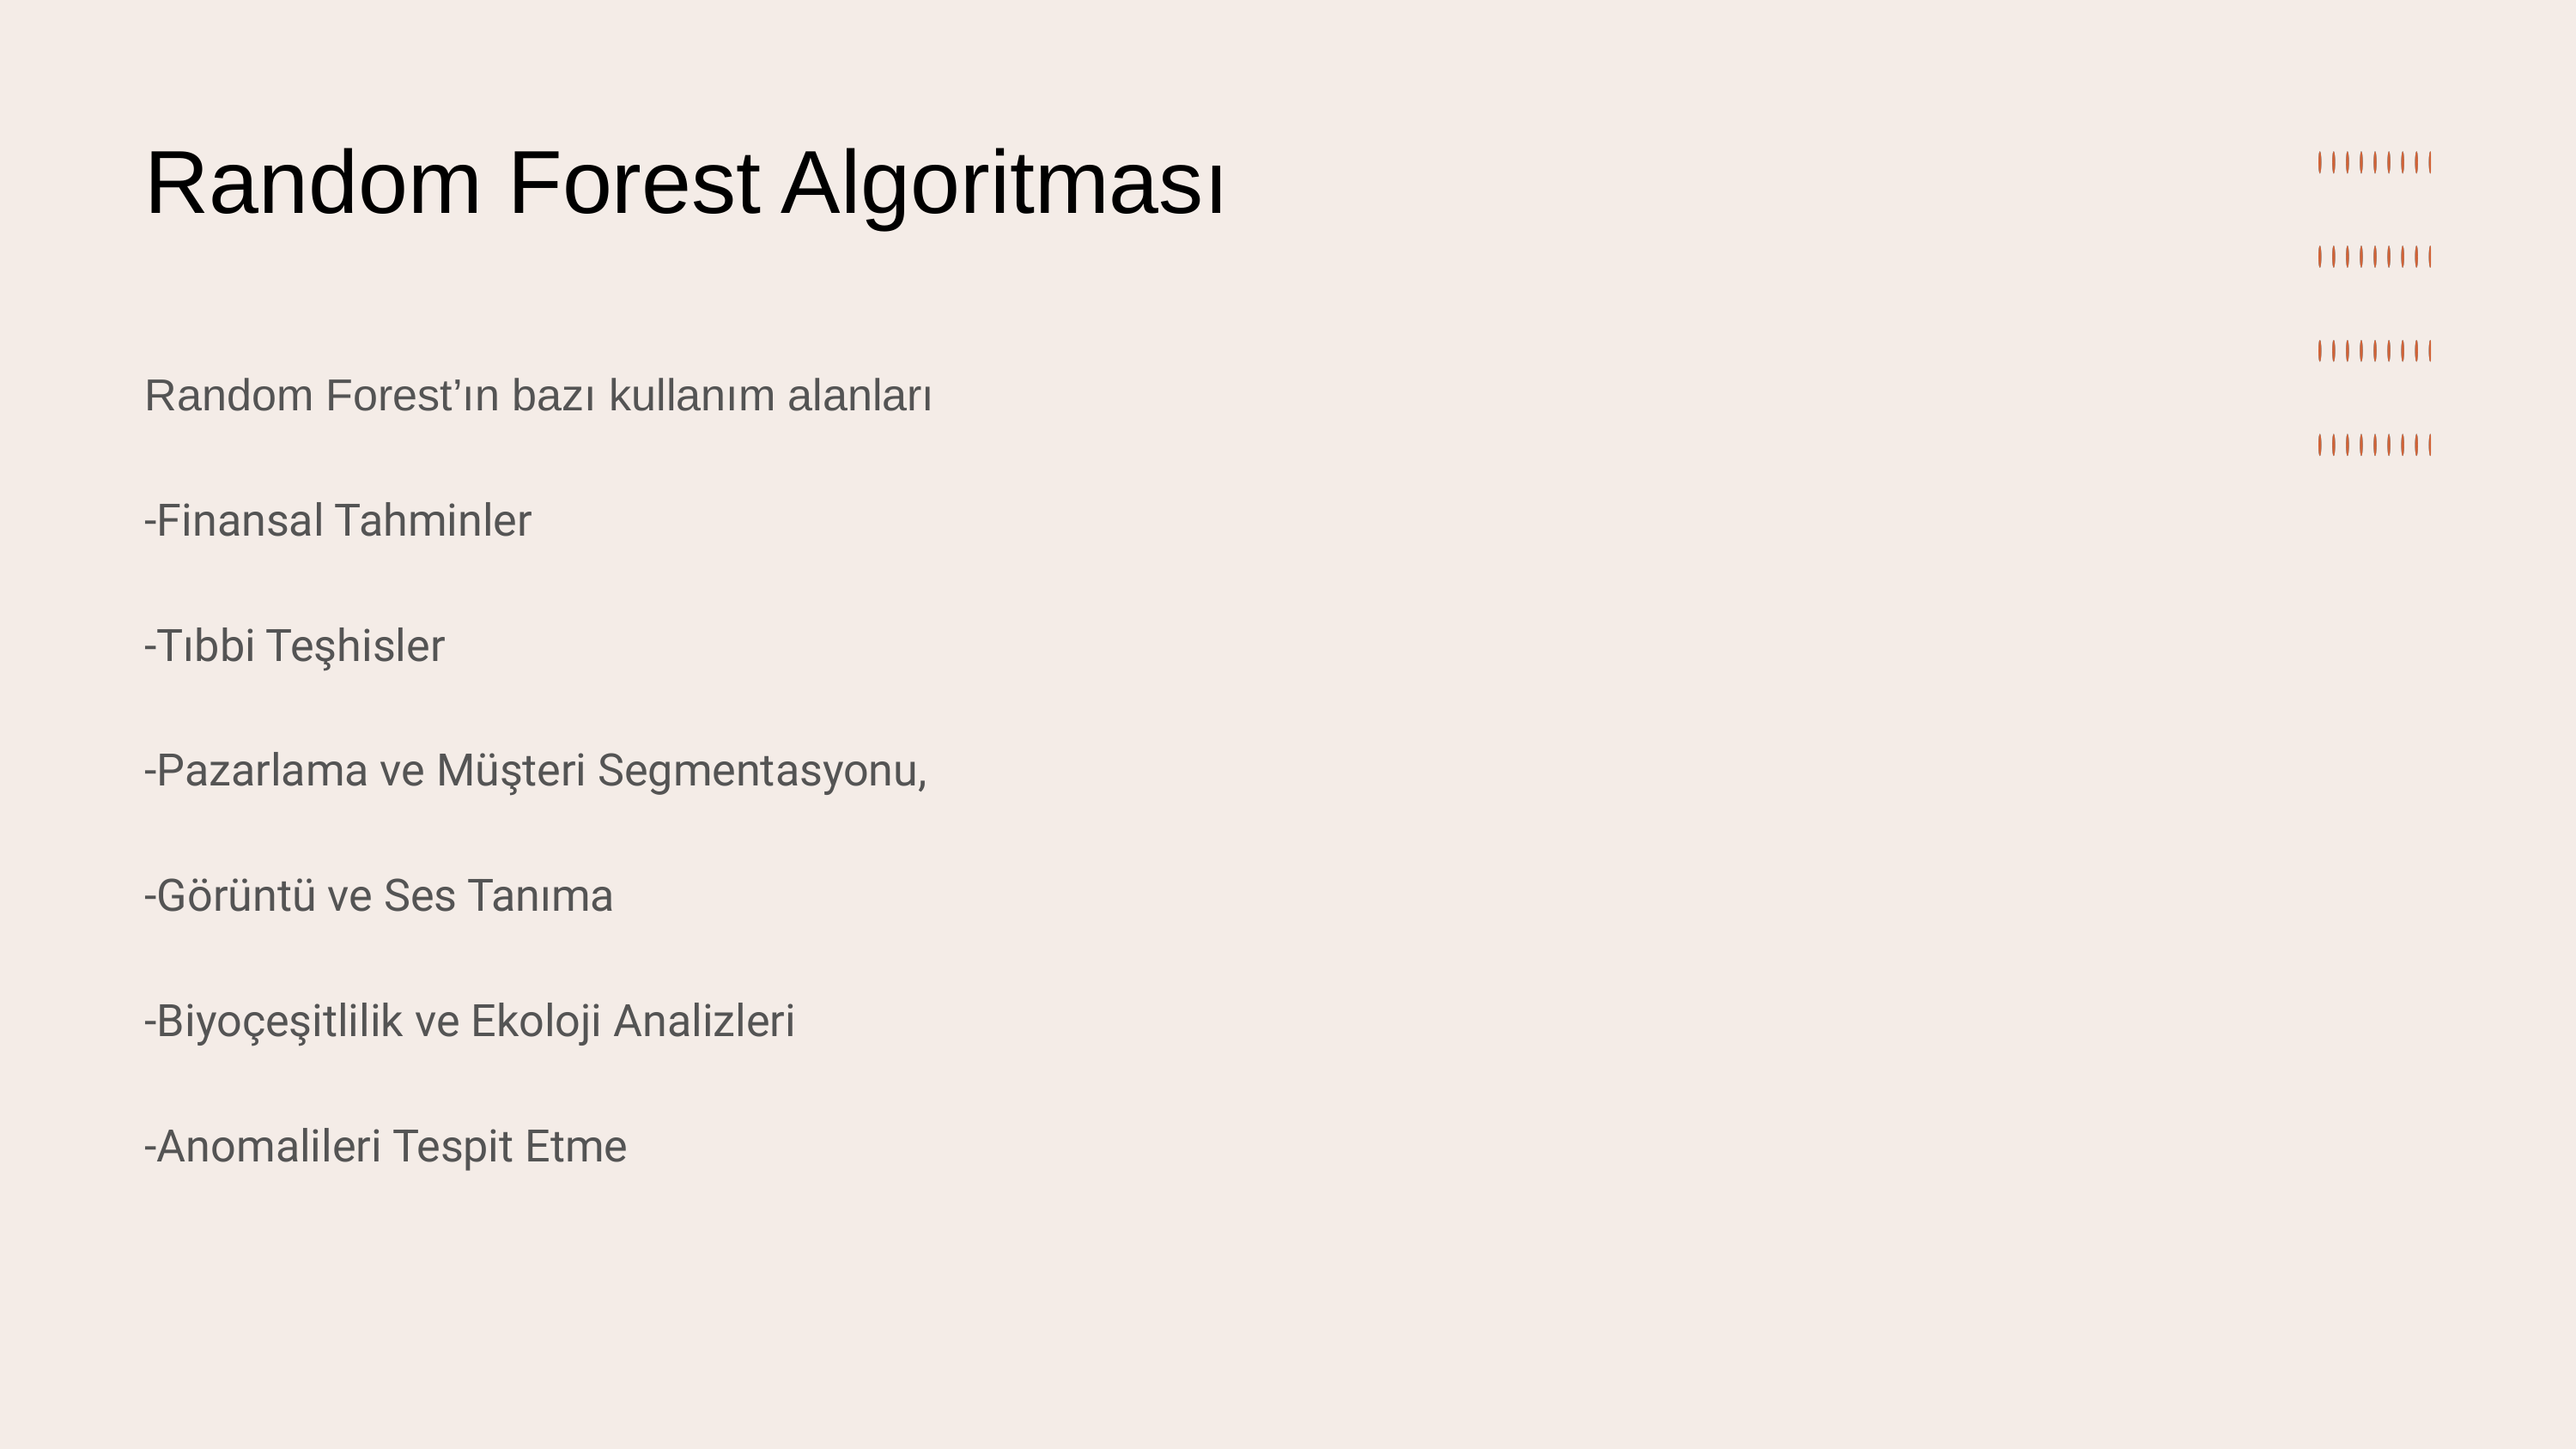

Random Forest Algoritması

Random Forest’ın bazı kullanım alanları

-Finansal Tahminler

-Tıbbi Teşhisler

-Pazarlama ve Müşteri Segmentasyonu,

-Görüntü ve Ses Tanıma

-Biyoçeşitlilik ve Ekoloji Analizleri

-Anomalileri Tespit Etme